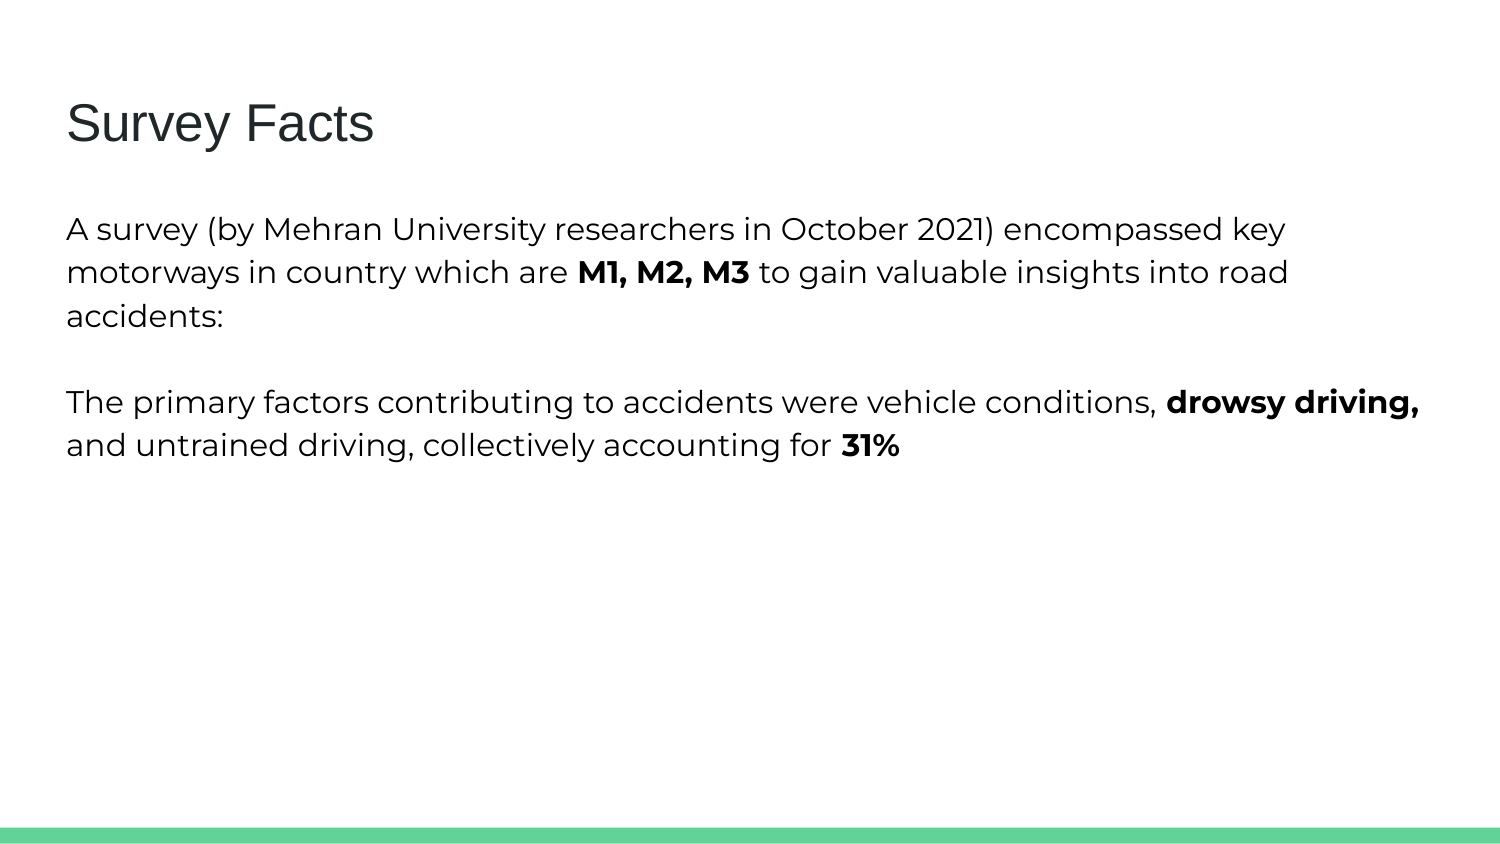

# Survey Facts
A survey (by Mehran University researchers in October 2021) encompassed key motorways in country which are M1, M2, M3 to gain valuable insights into road accidents:

The primary factors contributing to accidents were vehicle conditions, drowsy driving, and untrained driving, collectively accounting for 31%